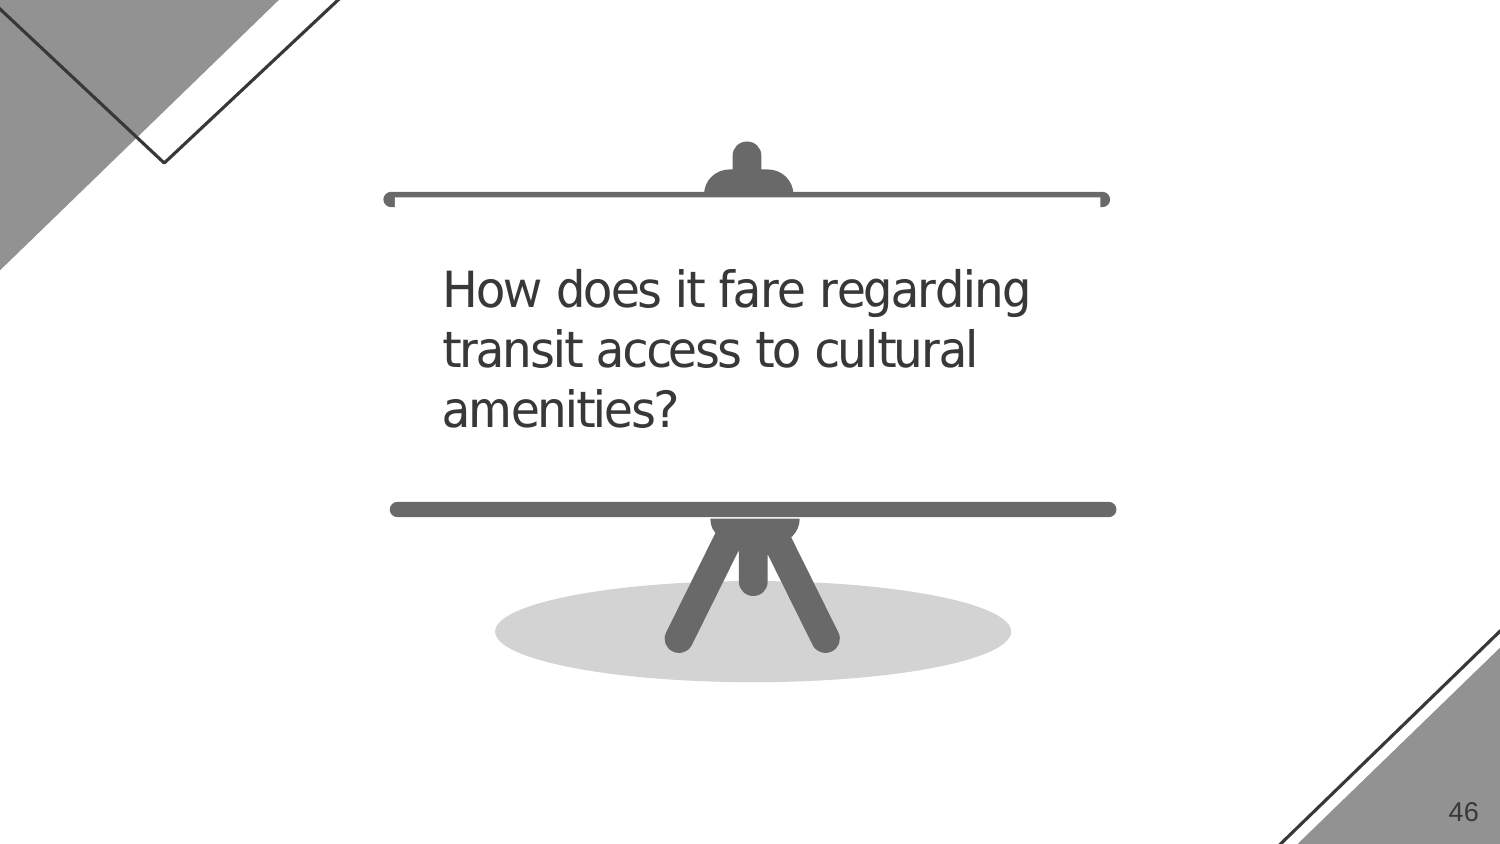

How does it fare regarding transit access to cultural amenities?

46